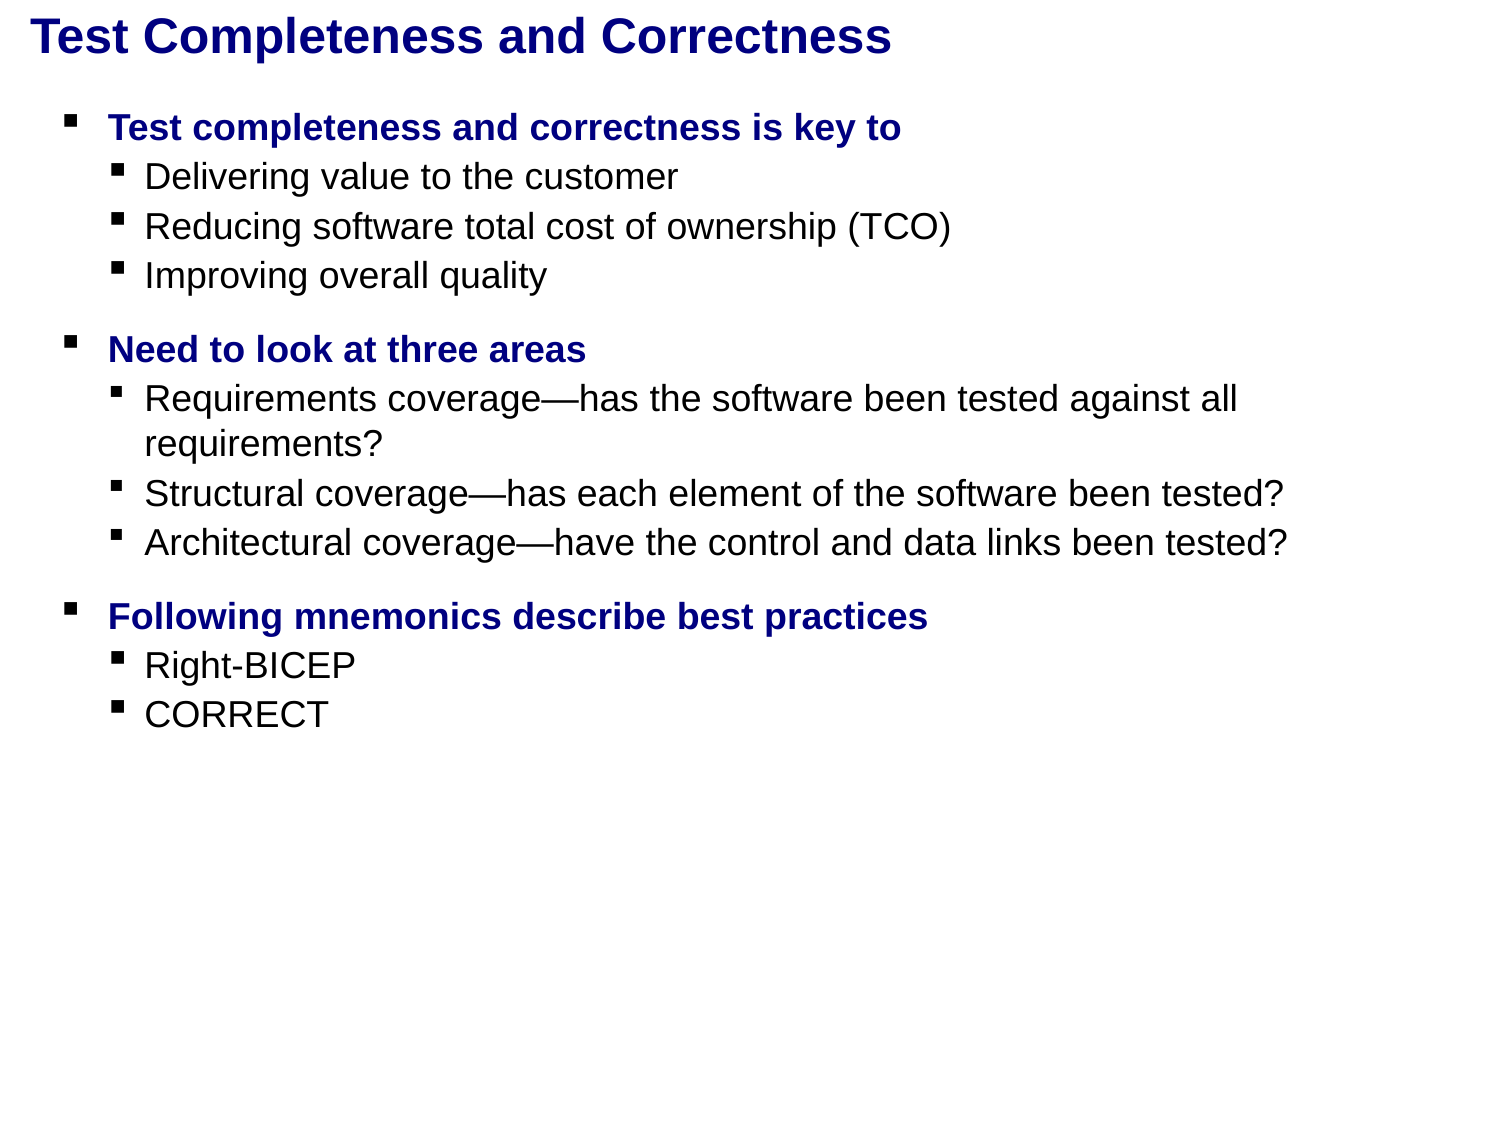

# Test Completeness and Correctness
Test completeness and correctness is key to
Delivering value to the customer
Reducing software total cost of ownership (TCO)
Improving overall quality
Need to look at three areas
Requirements coverage—has the software been tested against all requirements?
Structural coverage—has each element of the software been tested?
Architectural coverage—have the control and data links been tested?
Following mnemonics describe best practices
Right-BICEP
CORRECT